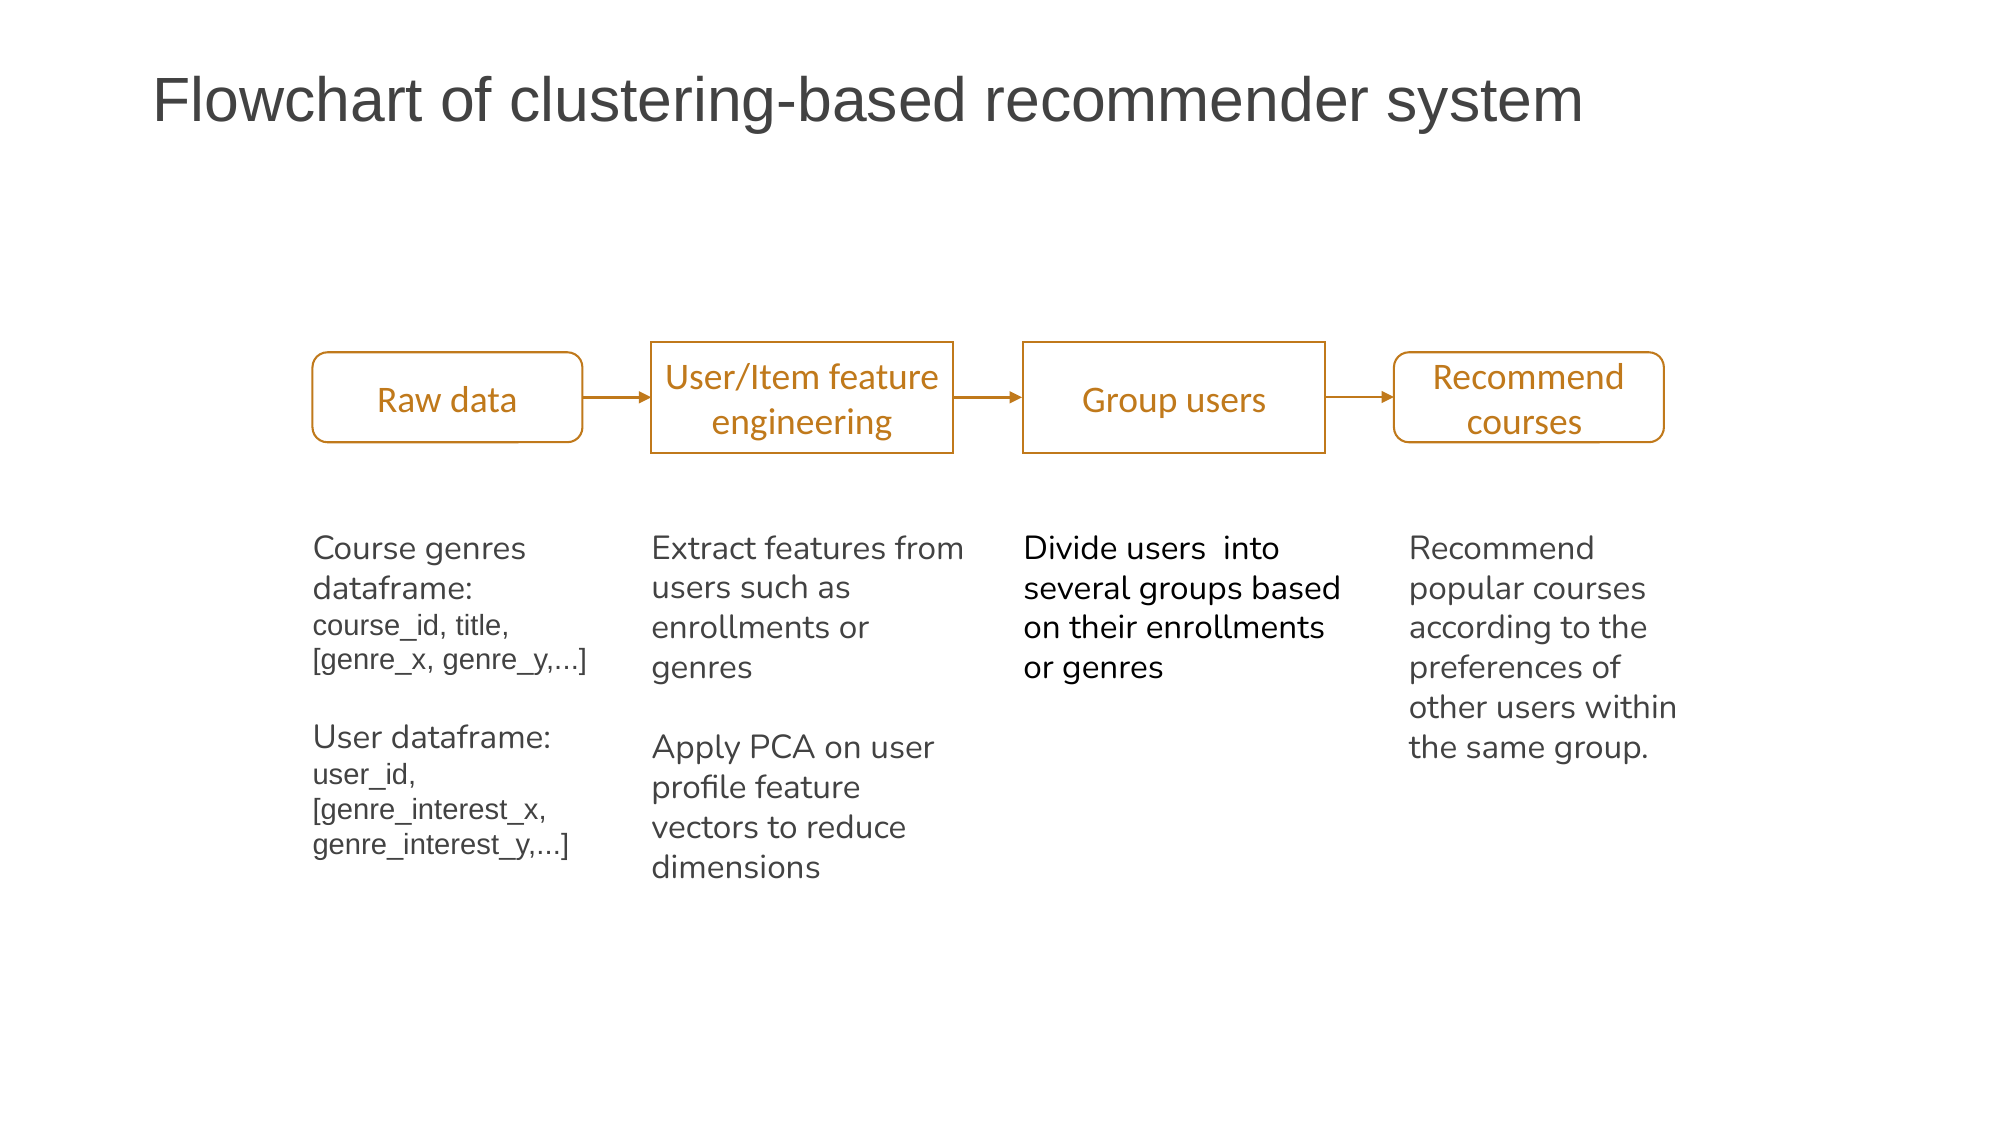

# Flowchart of clustering-based recommender system
User/Item feature engineering
Group users
Raw data
Recommend courses
Course genres dataframe:
course_id, title, [genre_x, genre_y,...]

User dataframe:
user_id, [genre_interest_x, genre_interest_y,...]
Extract features from users such as enrollments or genres

Apply PCA on user profile feature vectors to reduce dimensions

Divide users  into several groups based on their enrollments or genres

Recommend popular courses according to the preferences of other users within the same group.